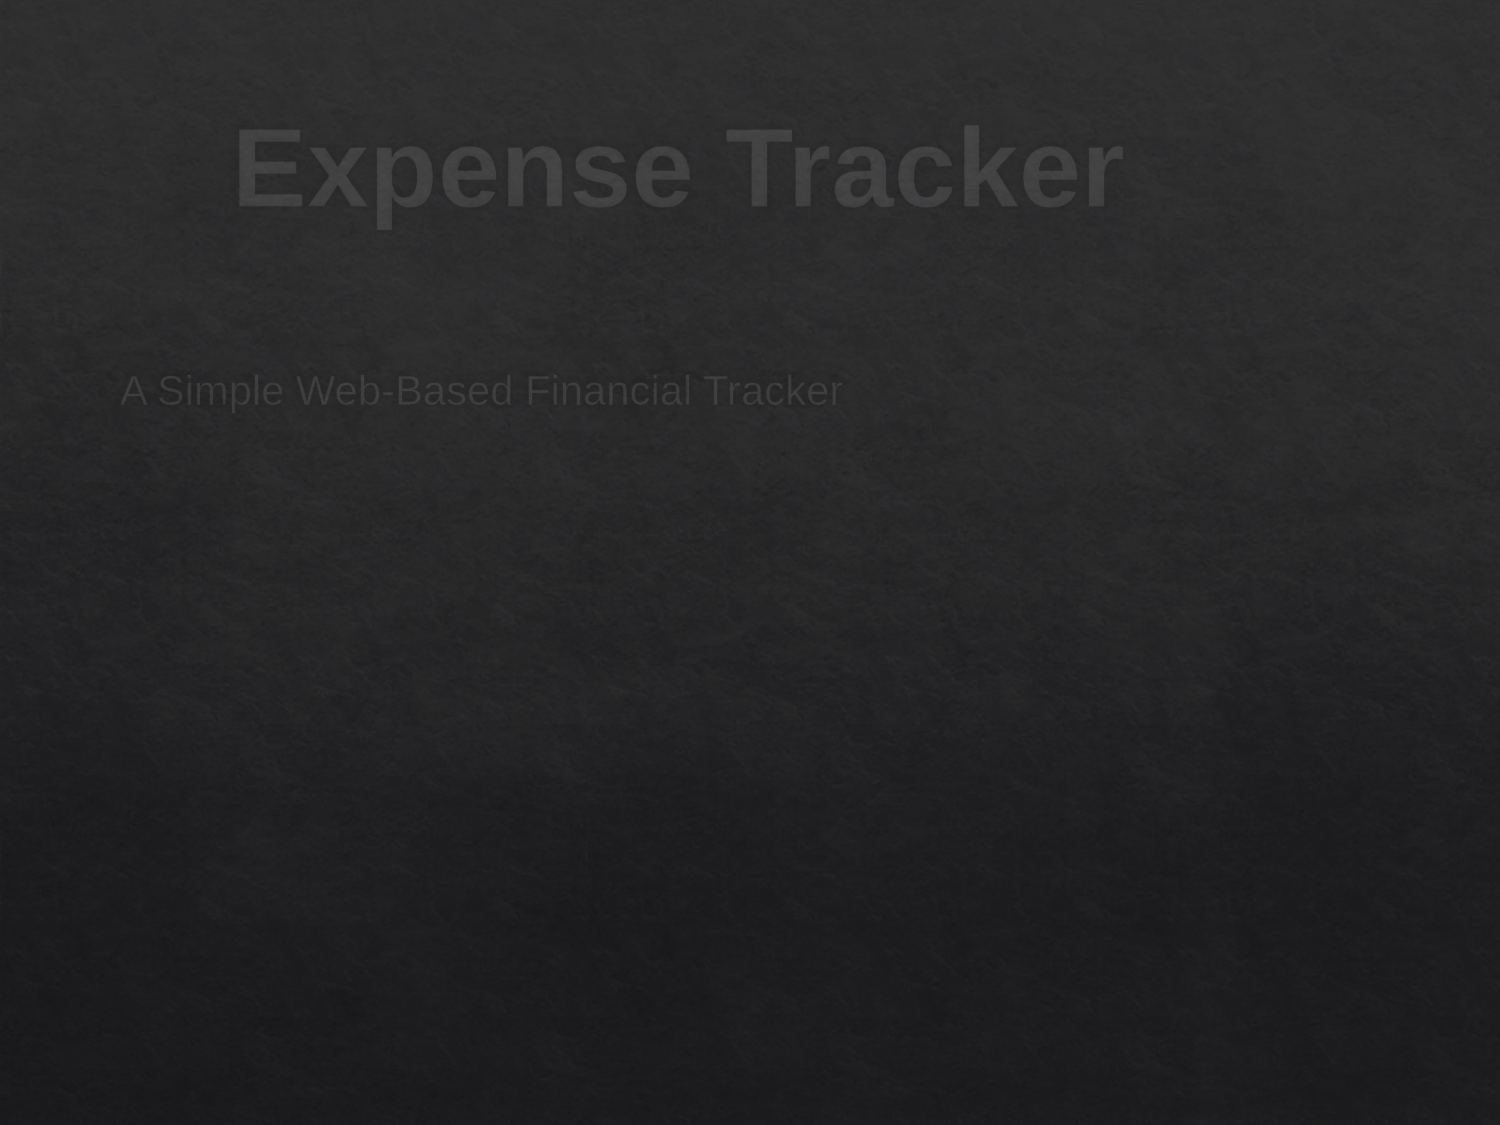

# Expense Tracker
A Simple Web-Based Financial Tracker